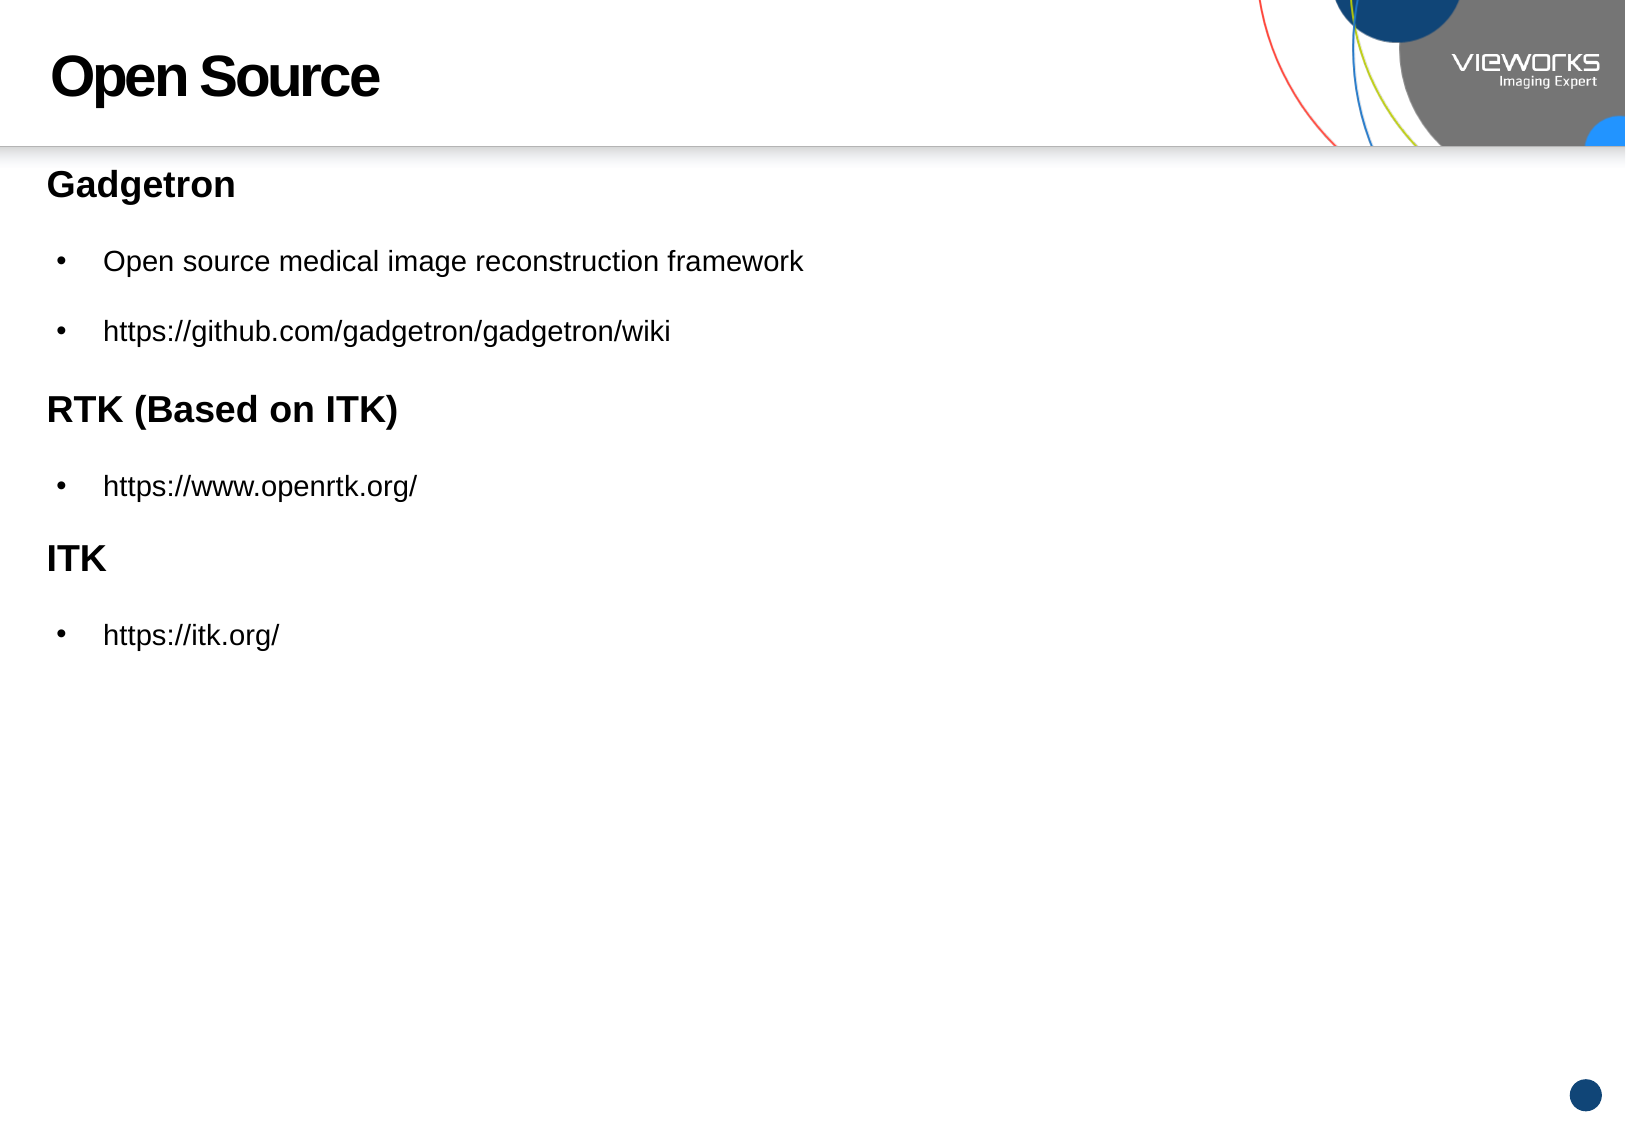

# Open Source
Gadgetron
Open source medical image reconstruction framework

https://github.com/gadgetron/gadgetron/wiki
RTK (Based on ITK)
https://www.openrtk.org/
ITK
https://itk.org/